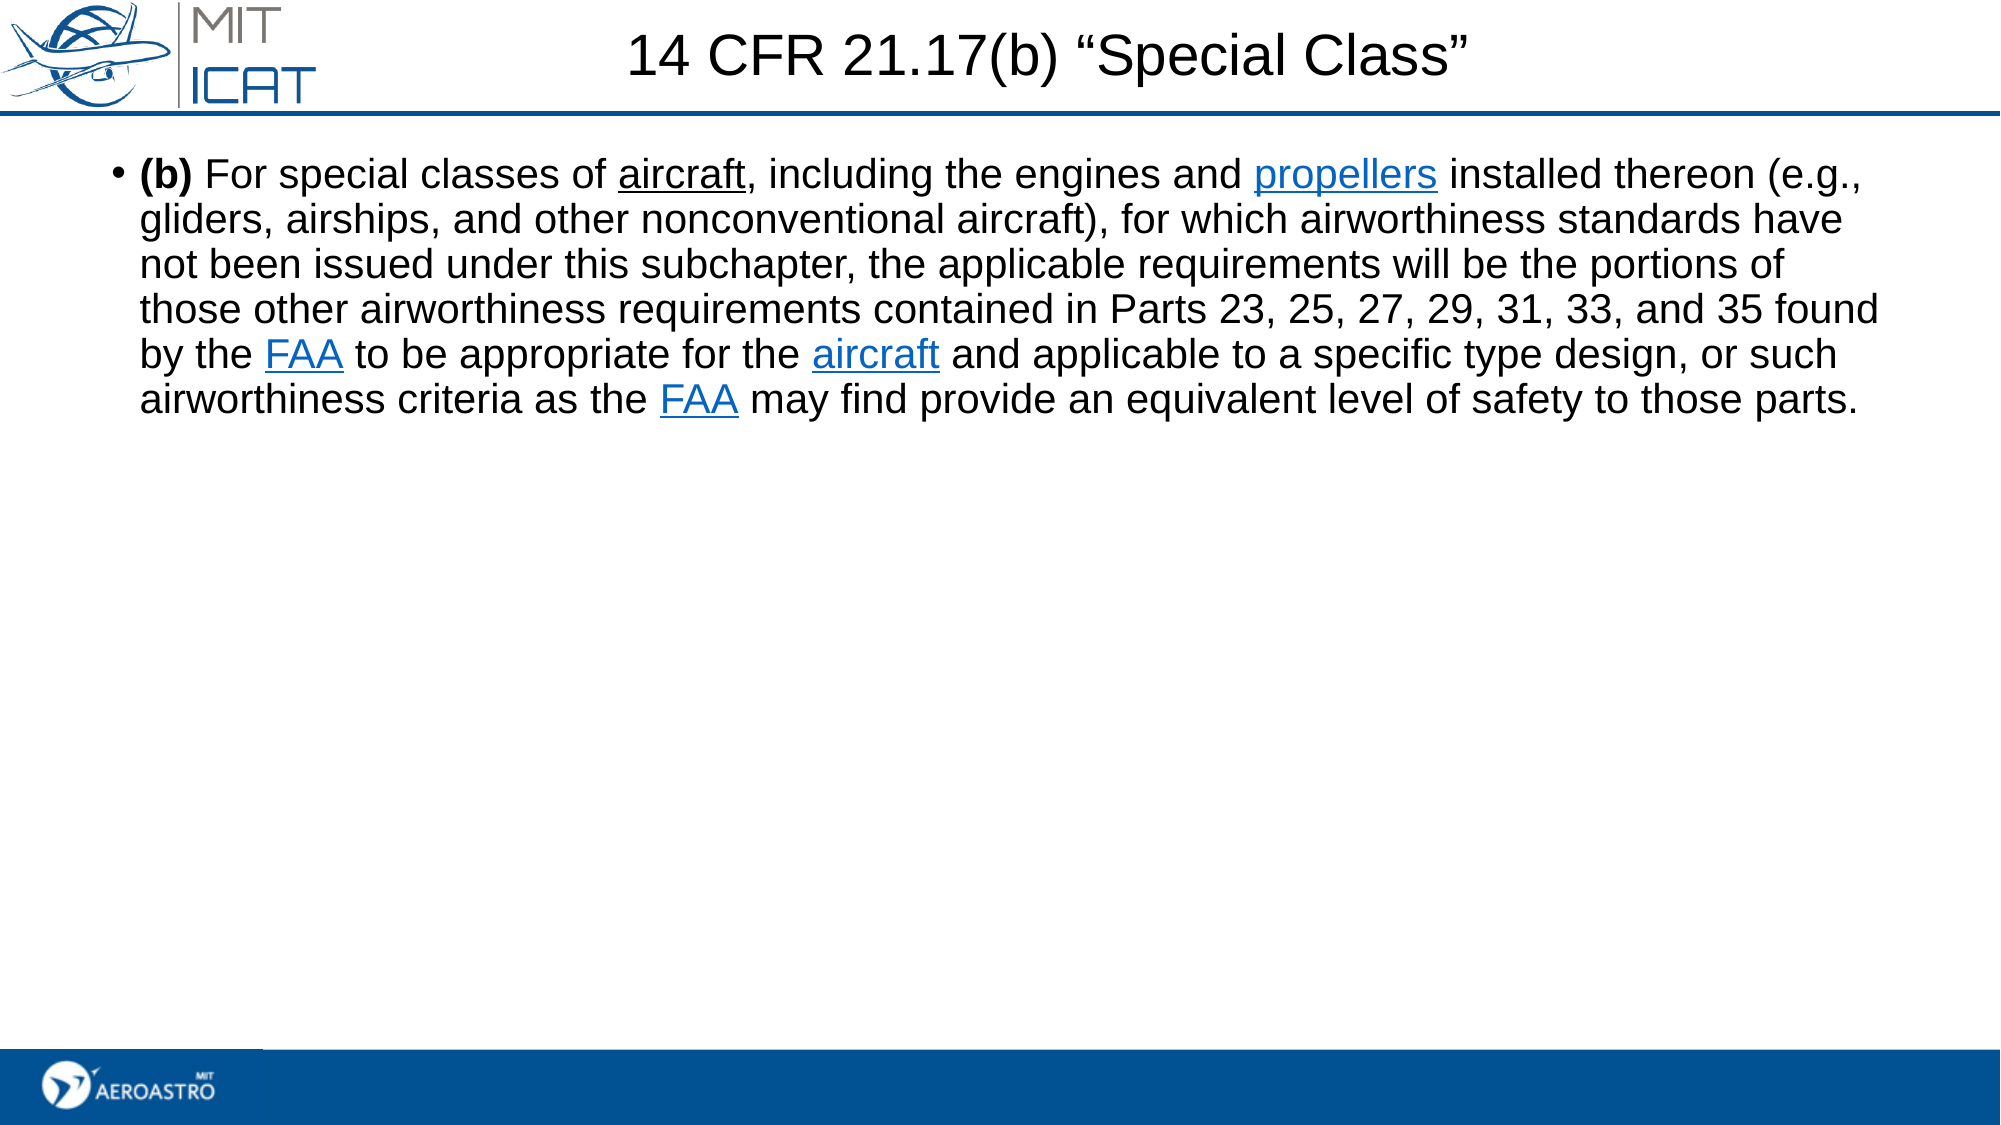

# 14 CFR 21.17(b) “Special Class”
(b) For special classes of aircraft, including the engines and propellers installed thereon (e.g., gliders, airships, and other nonconventional aircraft), for which airworthiness standards have not been issued under this subchapter, the applicable requirements will be the portions of those other airworthiness requirements contained in Parts 23, 25, 27, 29, 31, 33, and 35 found by the FAA to be appropriate for the aircraft and applicable to a specific type design, or such airworthiness criteria as the FAA may find provide an equivalent level of safety to those parts.